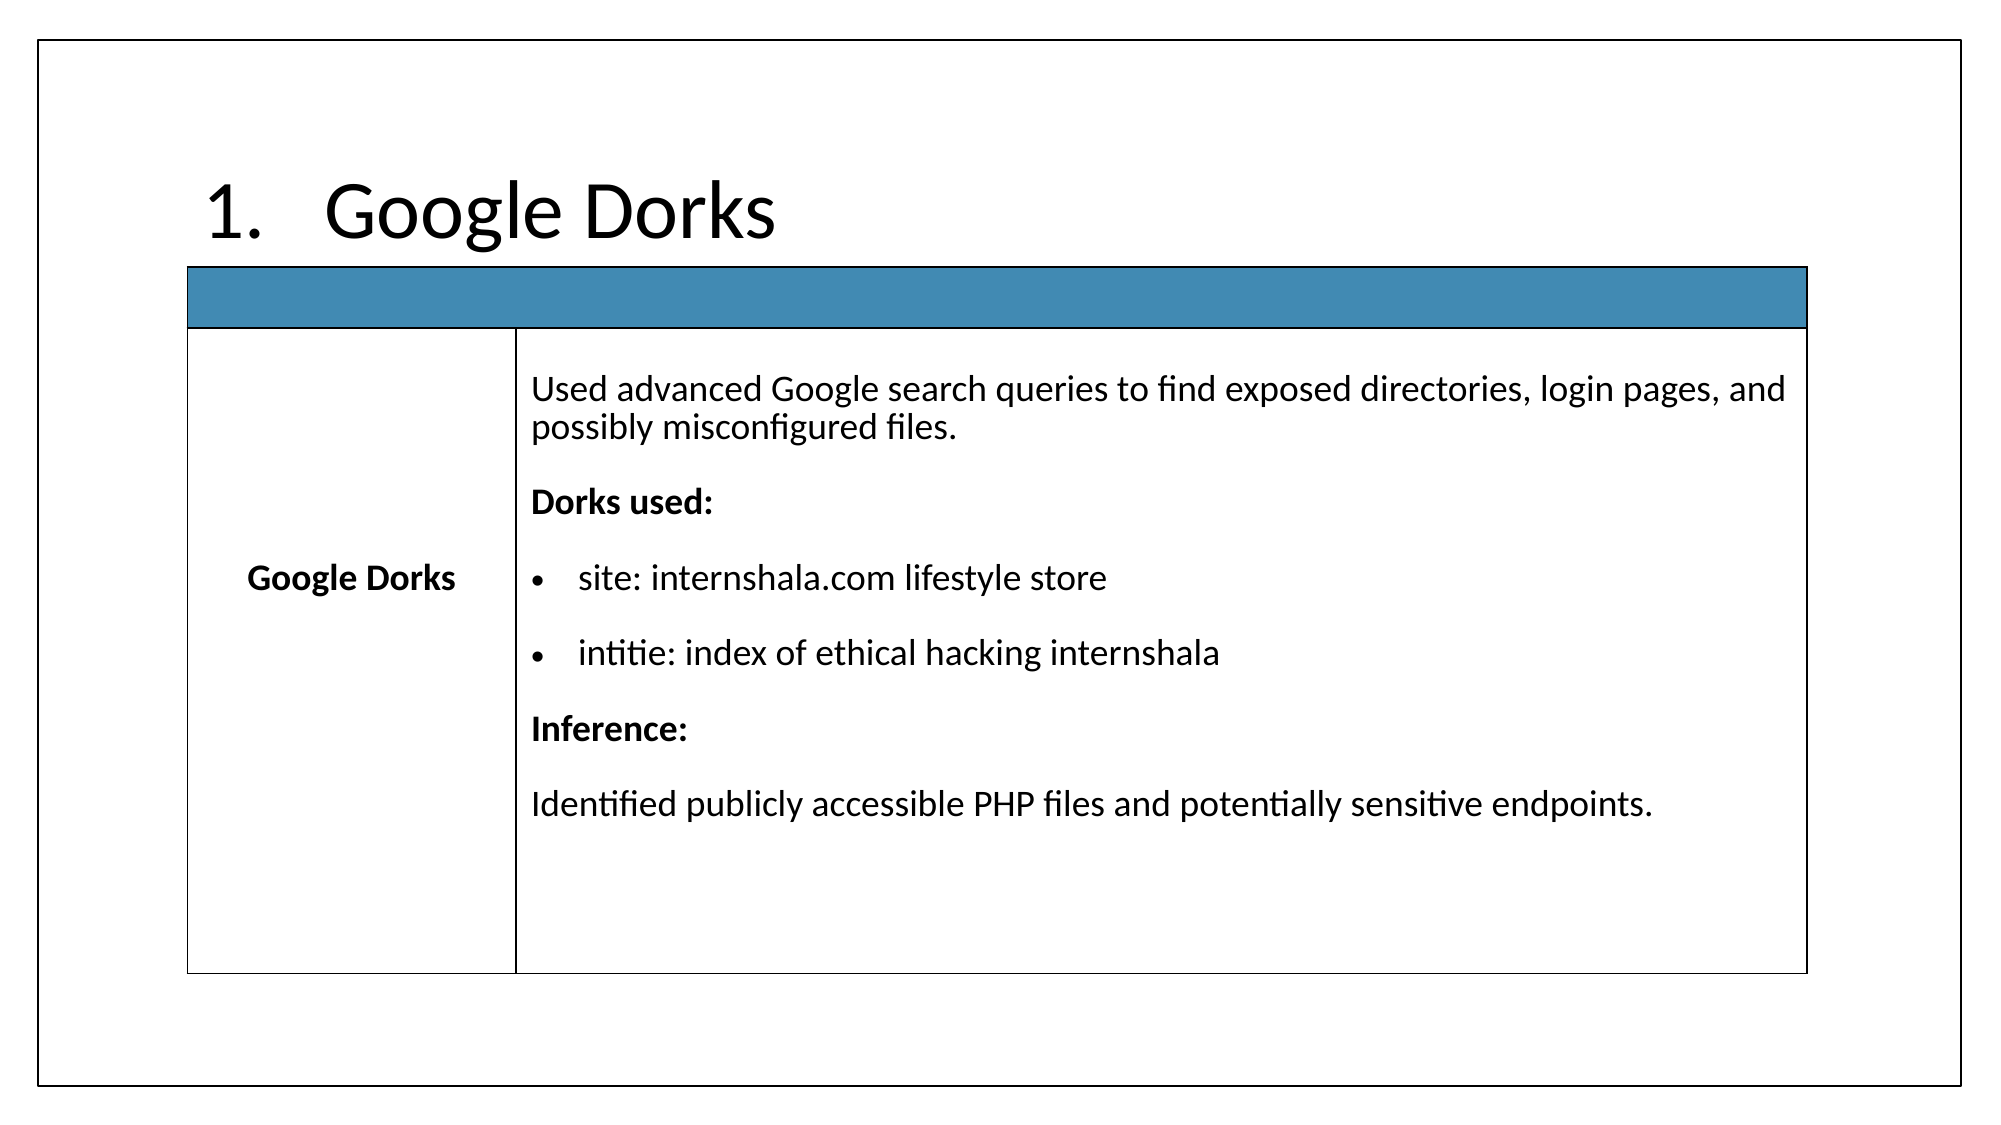

# Google Dorks
|  |
| --- |
| Google Dorks | Used advanced Google search queries to find exposed directories, login pages, and possibly misconfigured files. Dorks used: site: internshala.com lifestyle store intitie: index of ethical hacking internshala Inference: Identified publicly accessible PHP files and potentially sensitive endpoints. |
| --- | --- |